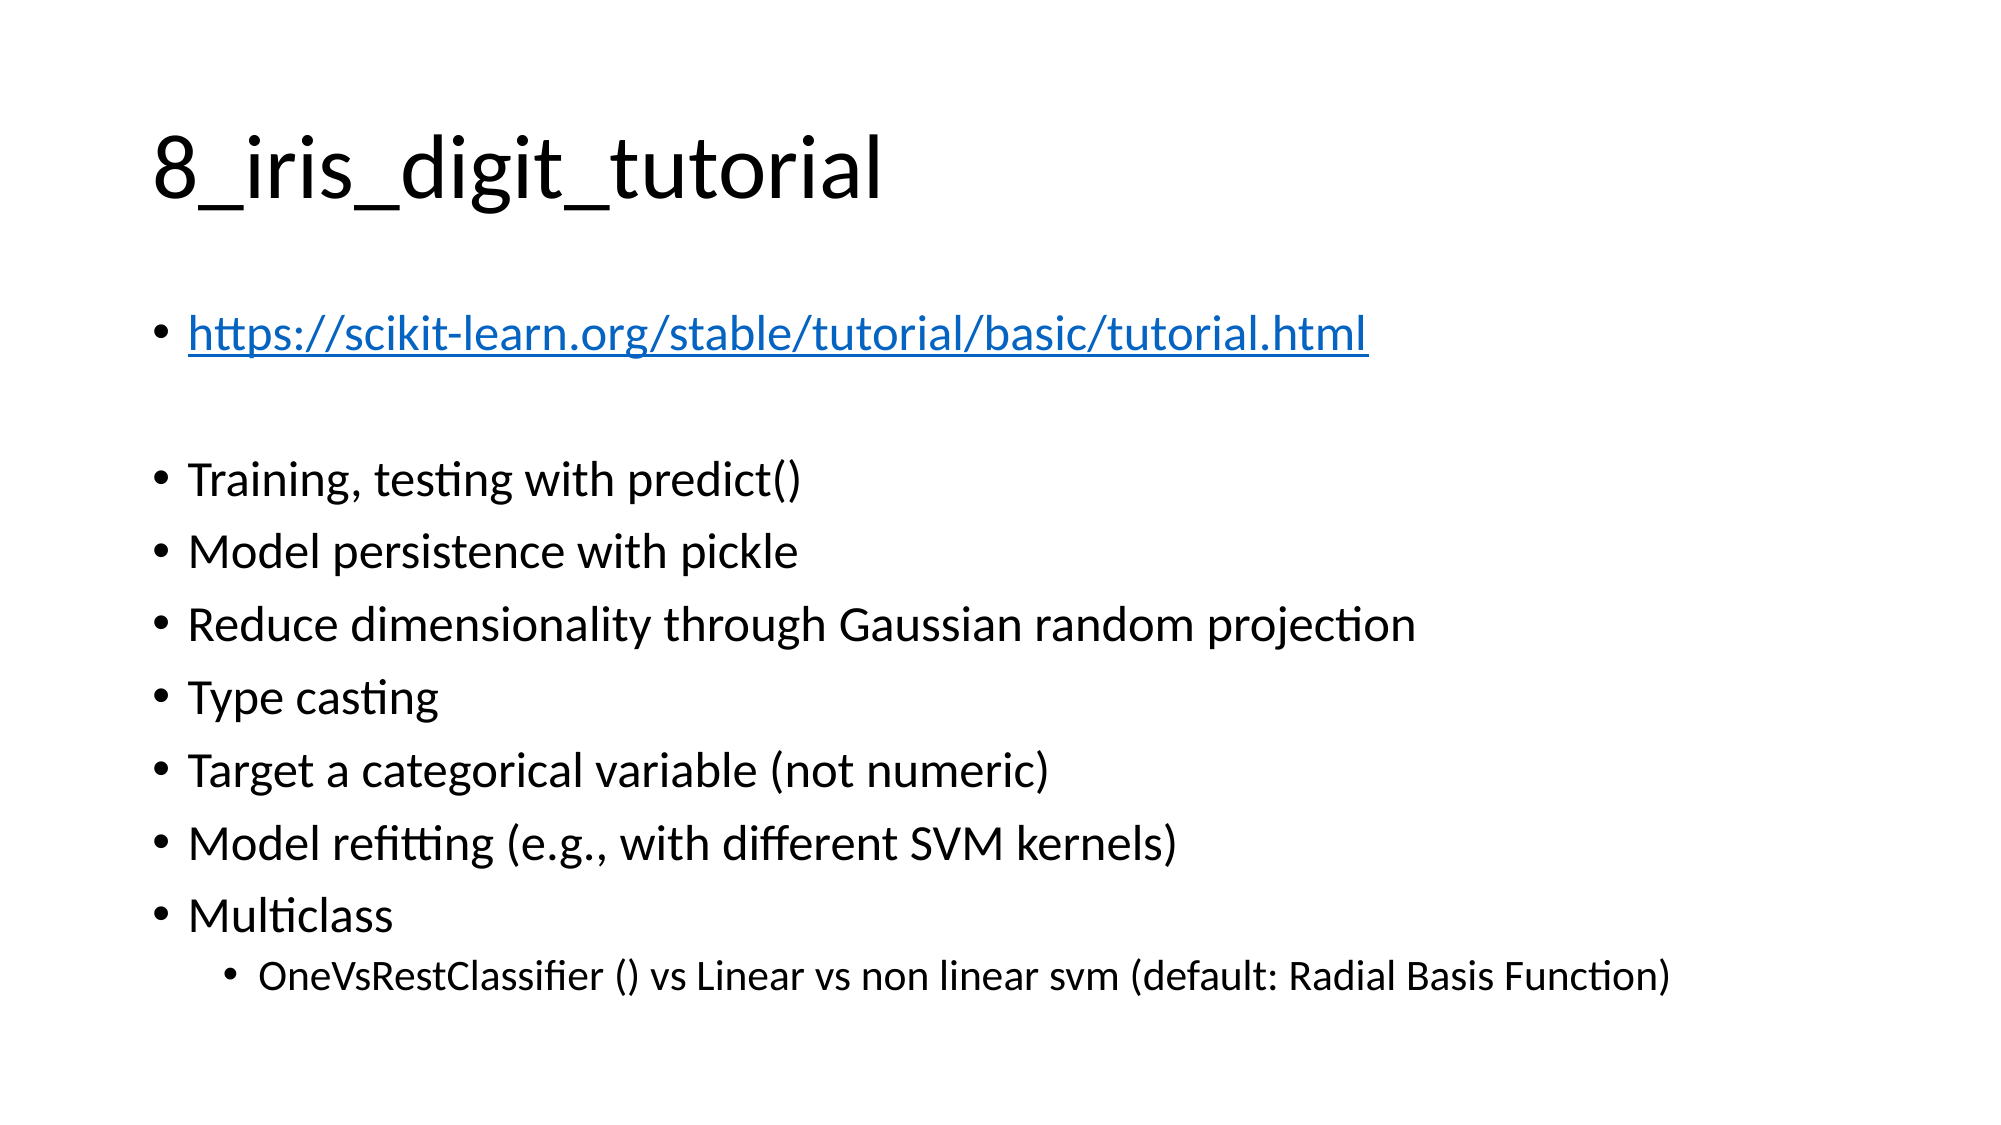

# 8_iris_digit_tutorial
https://scikit-learn.org/stable/tutorial/basic/tutorial.html

Training, testing with predict()
Model persistence with pickle
Reduce dimensionality through Gaussian random projection
Type casting
Target a categorical variable (not numeric)
Model refitting (e.g., with different SVM kernels)
Multiclass
OneVsRestClassifier () vs Linear vs non linear svm (default: Radial Basis Function)